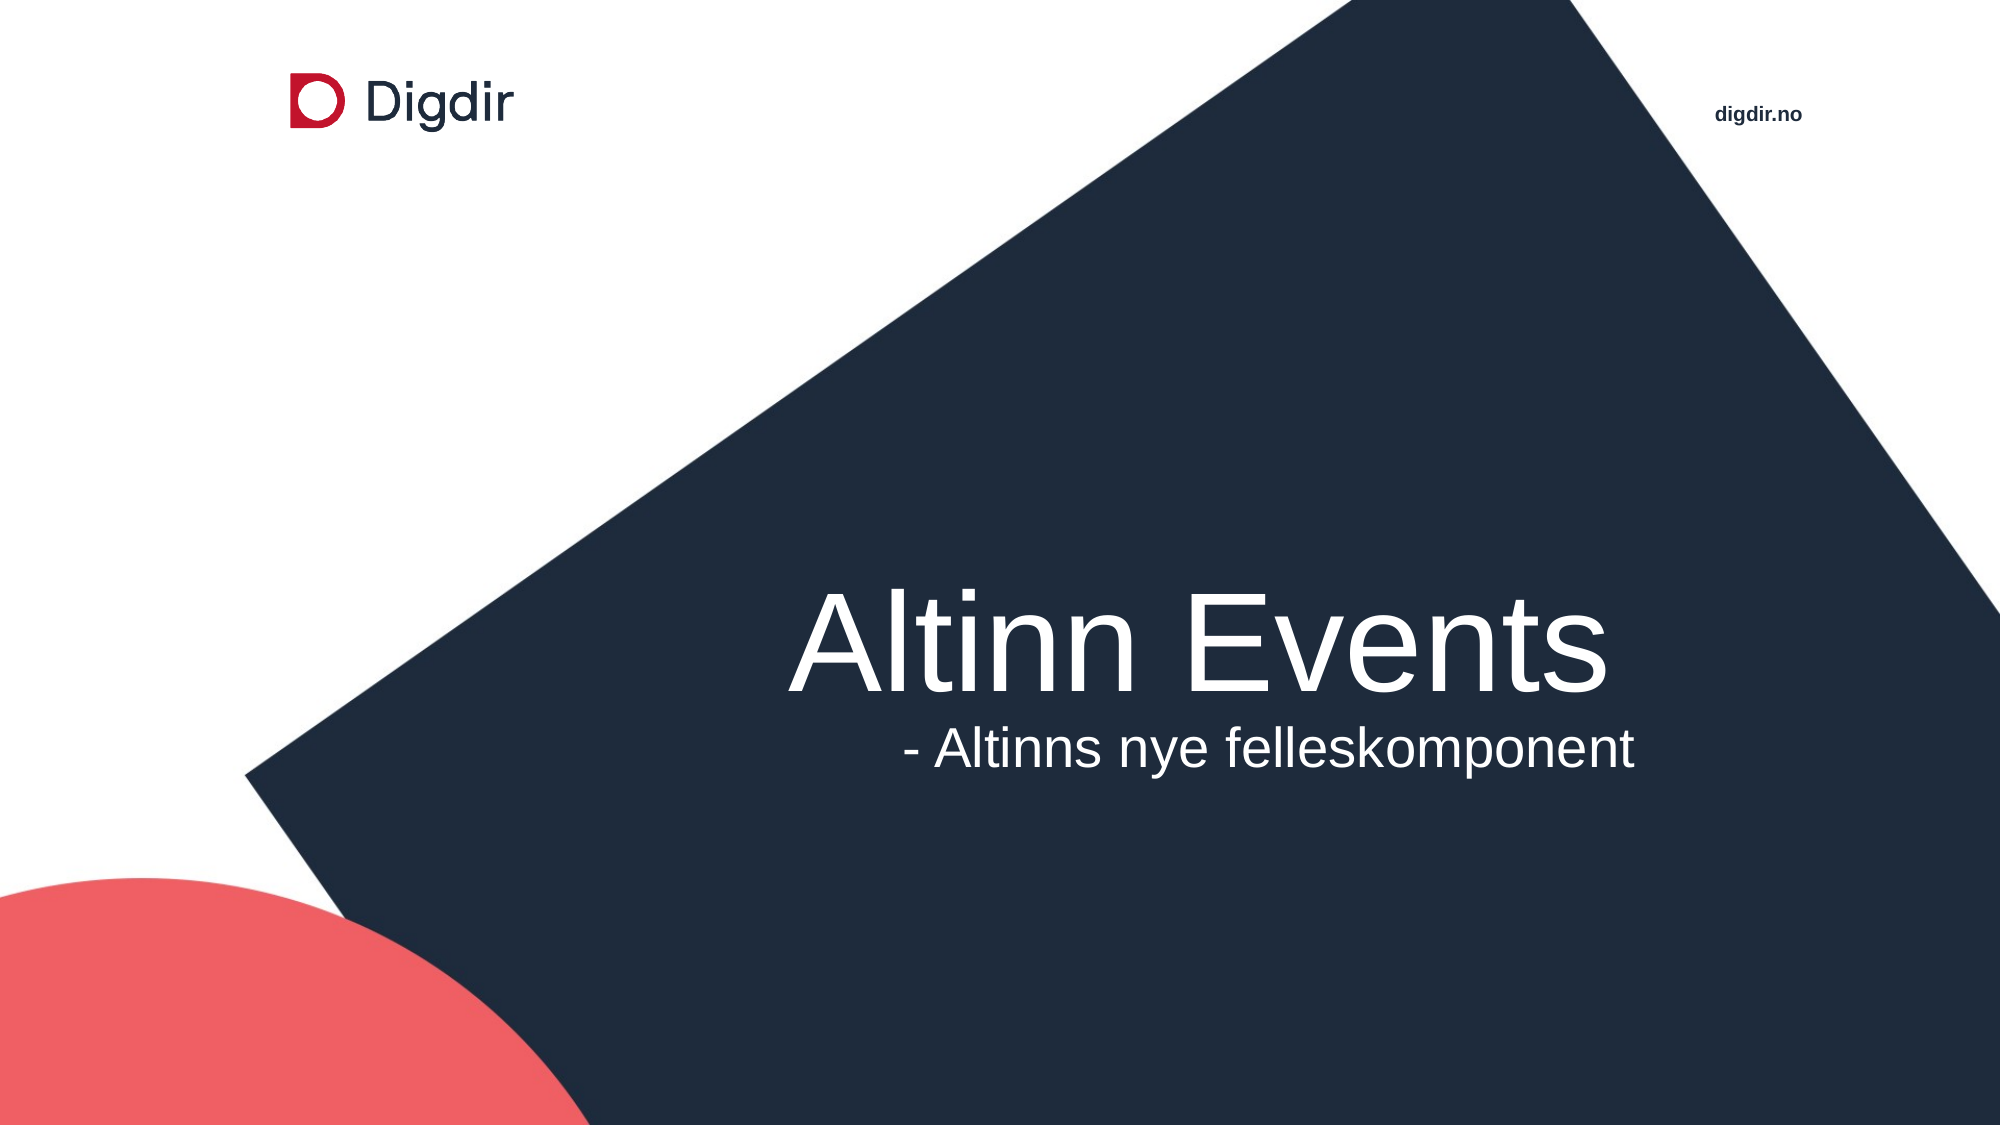

# Altinn Events
- Altinns nye felleskomponent